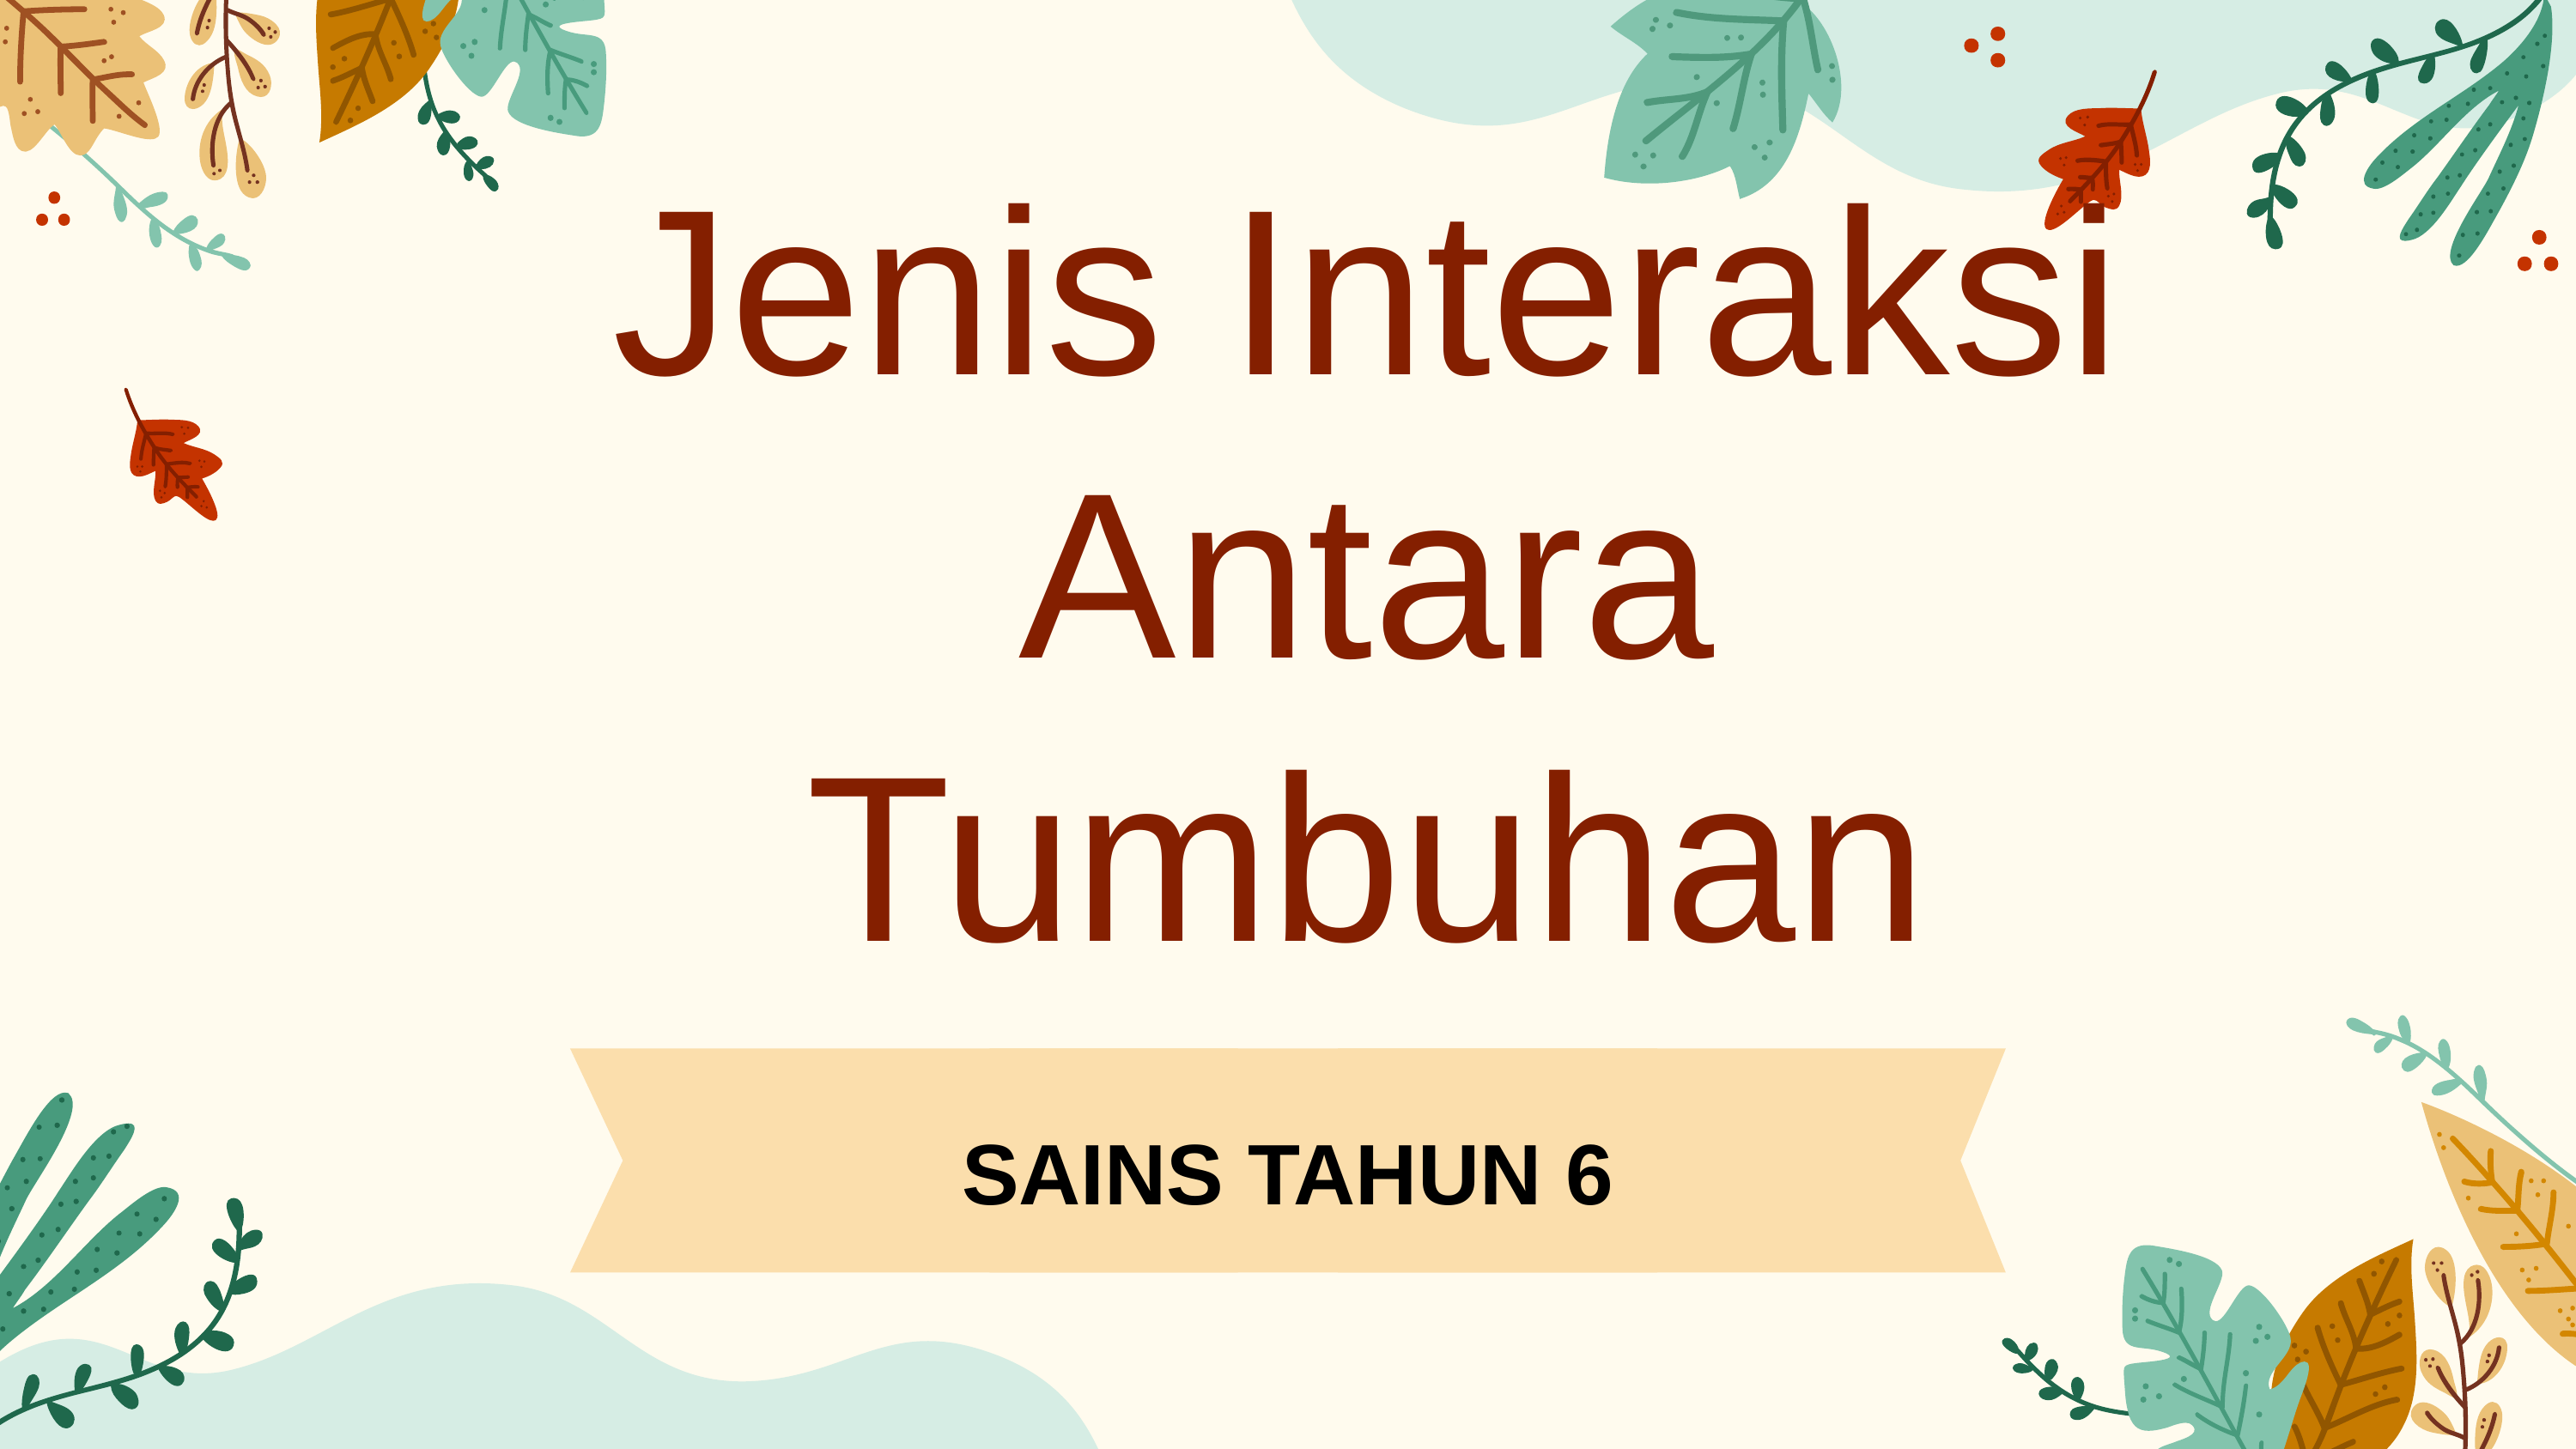

# Jenis Interaksi Antara Tumbuhan

SAINS TAHUN 6